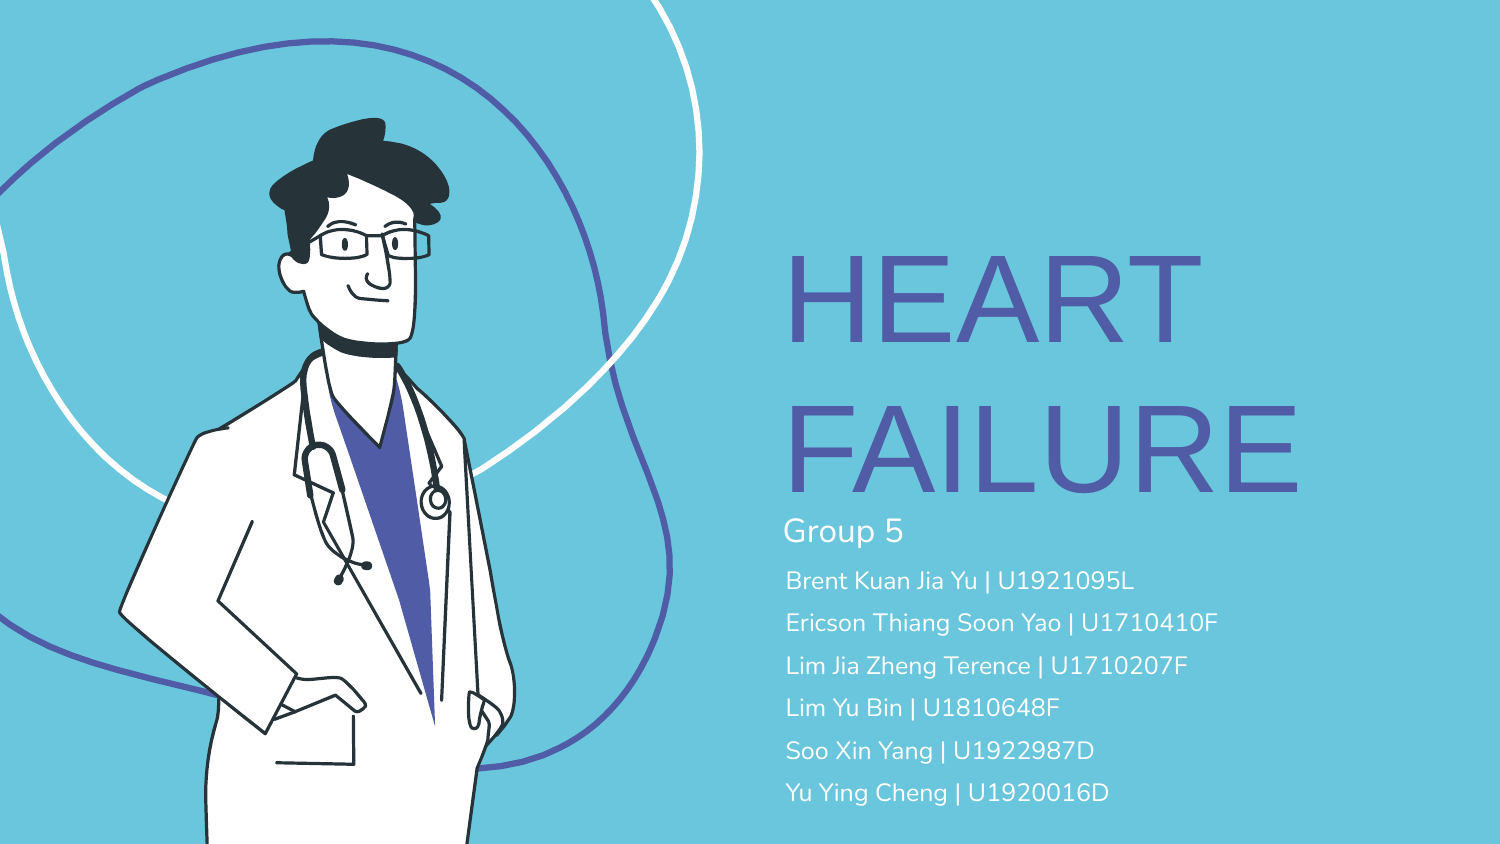

# HEART FAILURE

Group 5

 Brent Kuan Jia Yu | U1921095L
 Ericson Thiang Soon Yao | U1710410F
 Lim Jia Zheng Terence | U1710207F
 Lim Yu Bin | U1810648F
 Soo Xin Yang | U1922987D
 Yu Ying Cheng | U1920016D